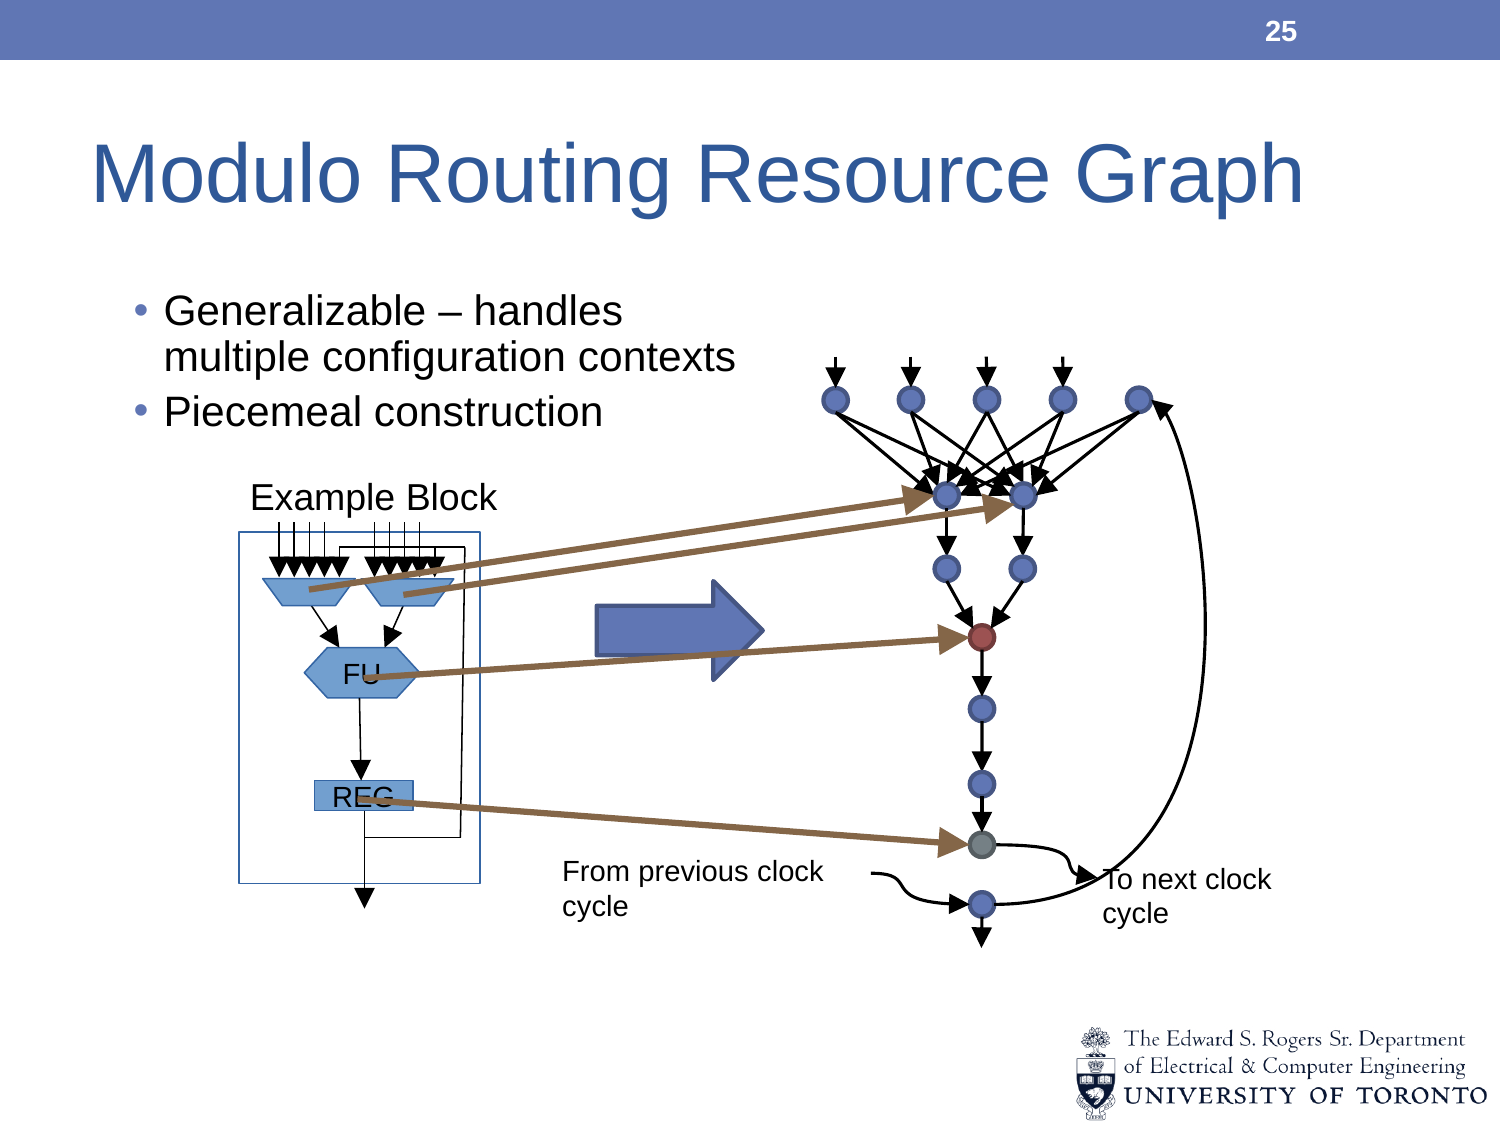

25
# Modulo Routing Resource Graph
Generalizable – handles multiple configuration contexts
Piecemeal construction

Example Block

FU
REG

From previous clock cycle
To next clock cycle